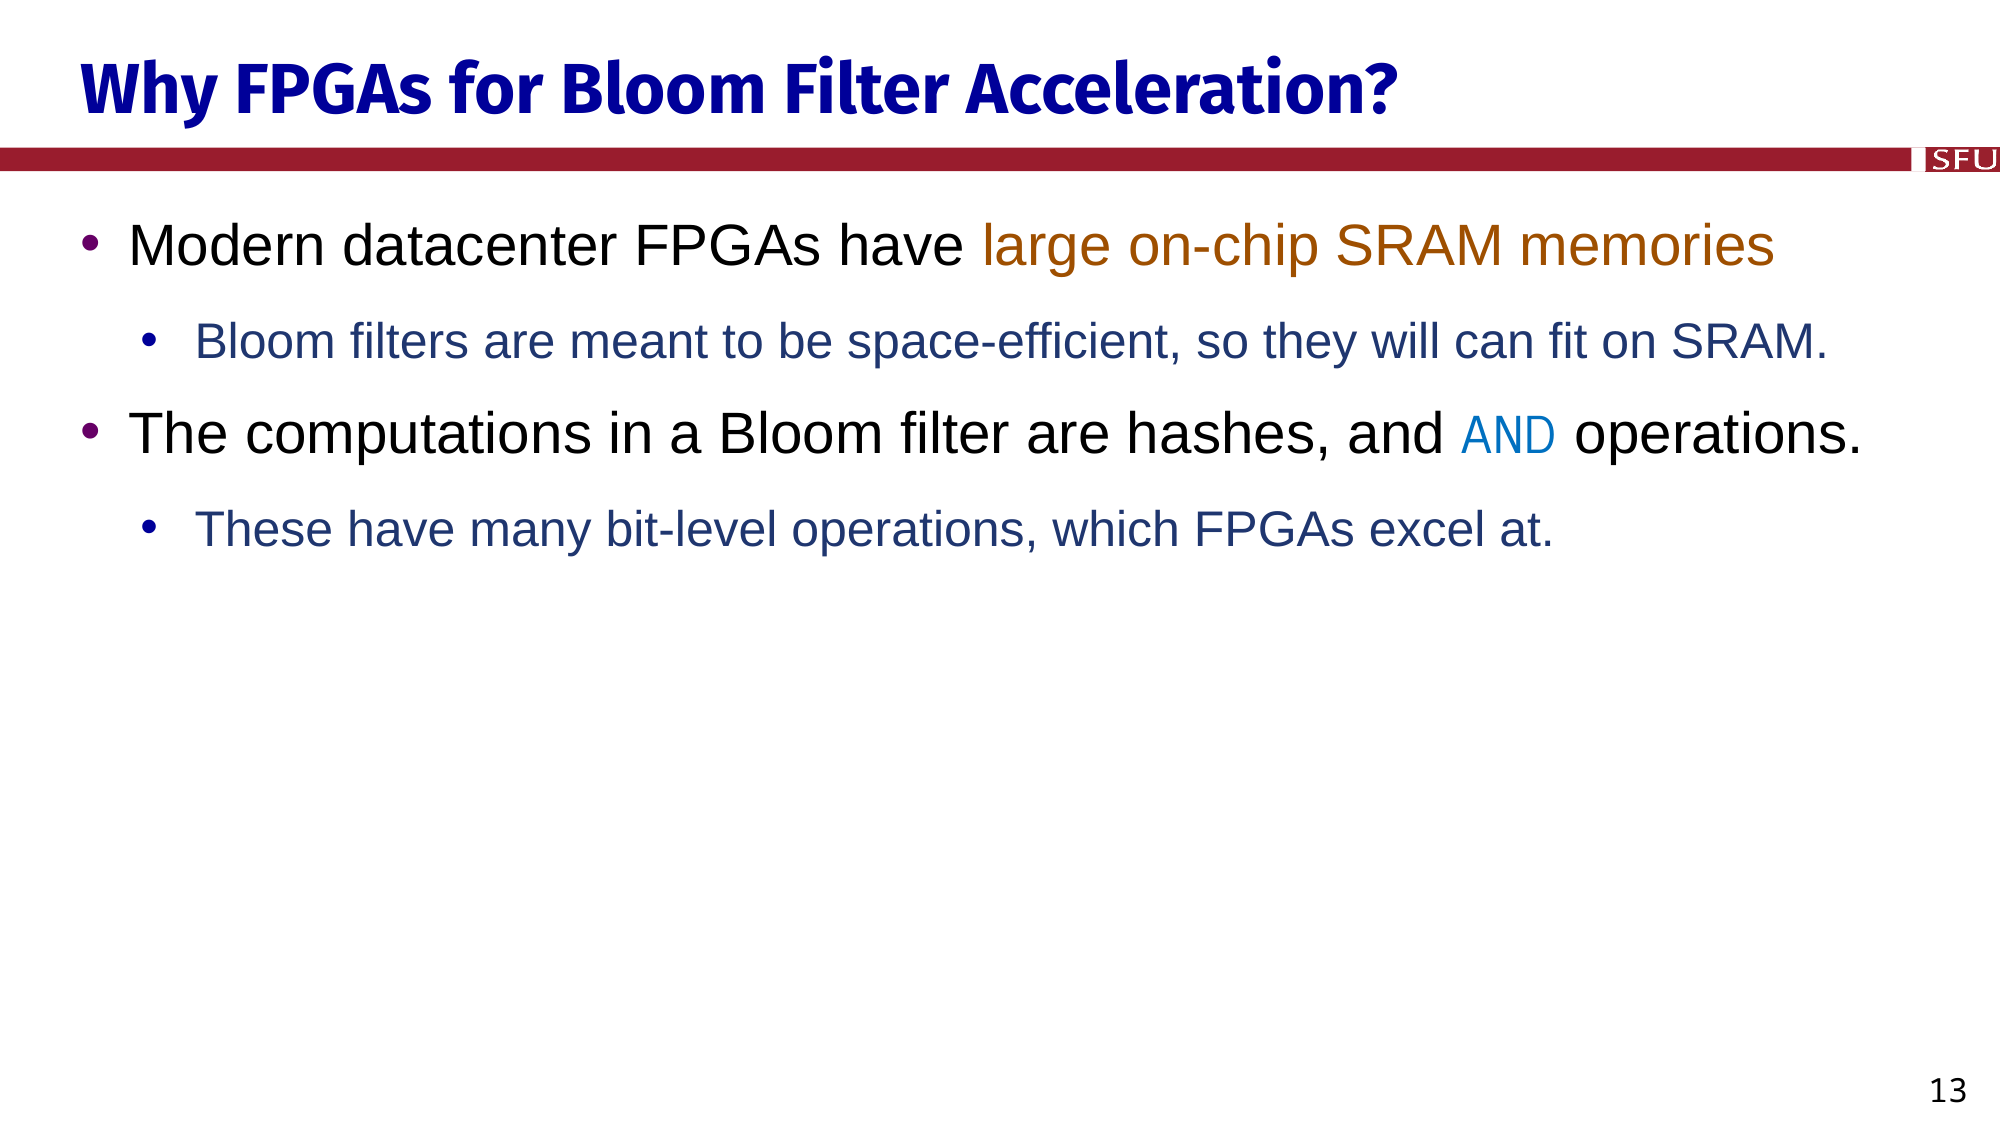

# Why FPGAs for Bloom Filter Acceleration?
Modern datacenter FPGAs have large on-chip SRAM memories
Bloom filters are meant to be space-efficient, so they will can fit on SRAM.
The computations in a Bloom filter are hashes, and AND operations.
These have many bit-level operations, which FPGAs excel at.